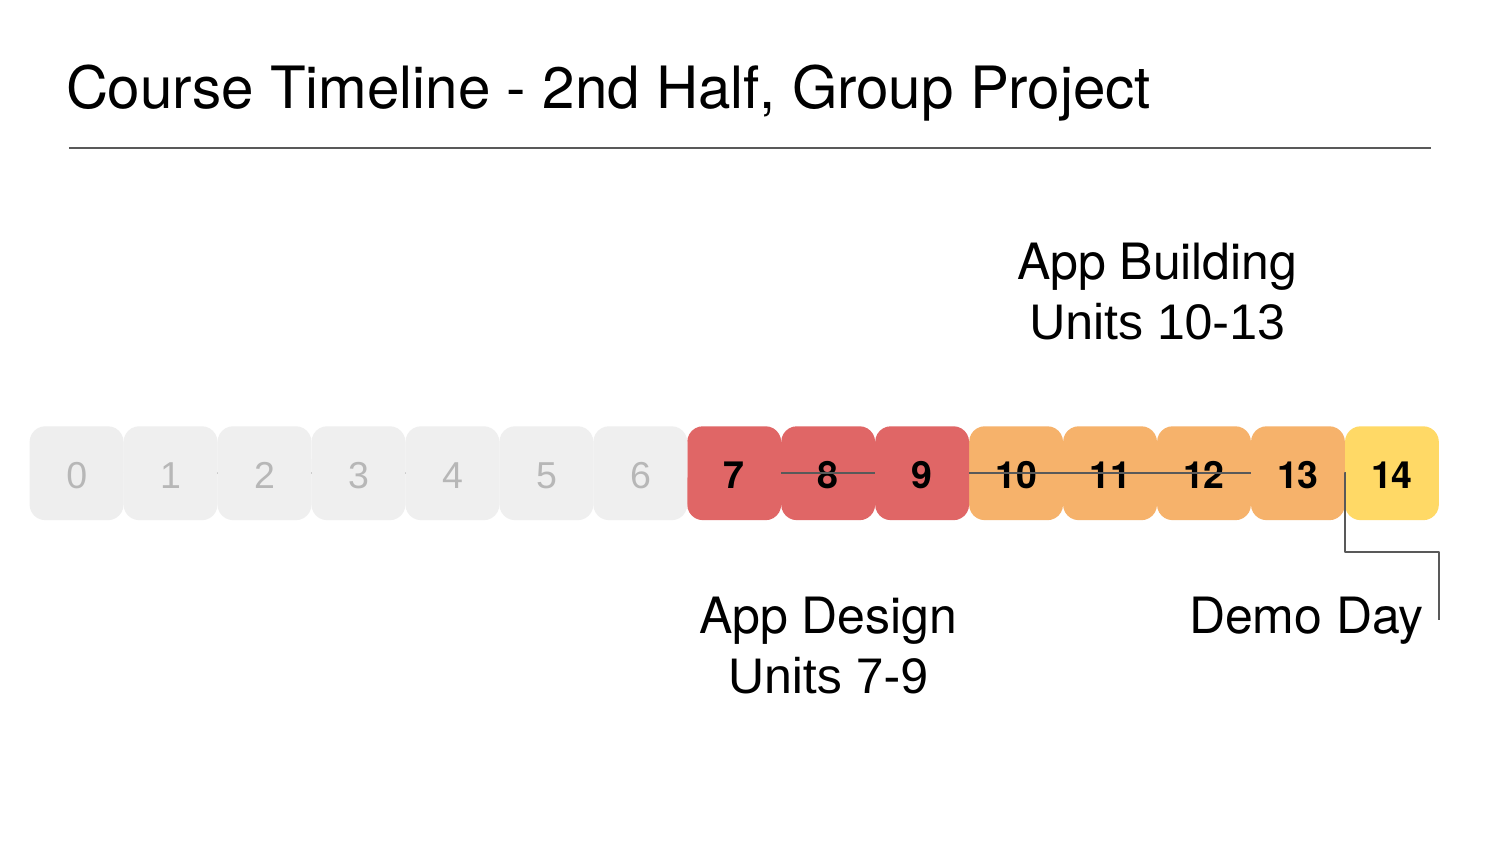

# Course Timeline - 2nd Half, Group Project
App Building
Units 10-13
0
1
2
3
4
5
6
7
8
9
10
11
12
13
14
App Design
Units 7-9
Demo Day